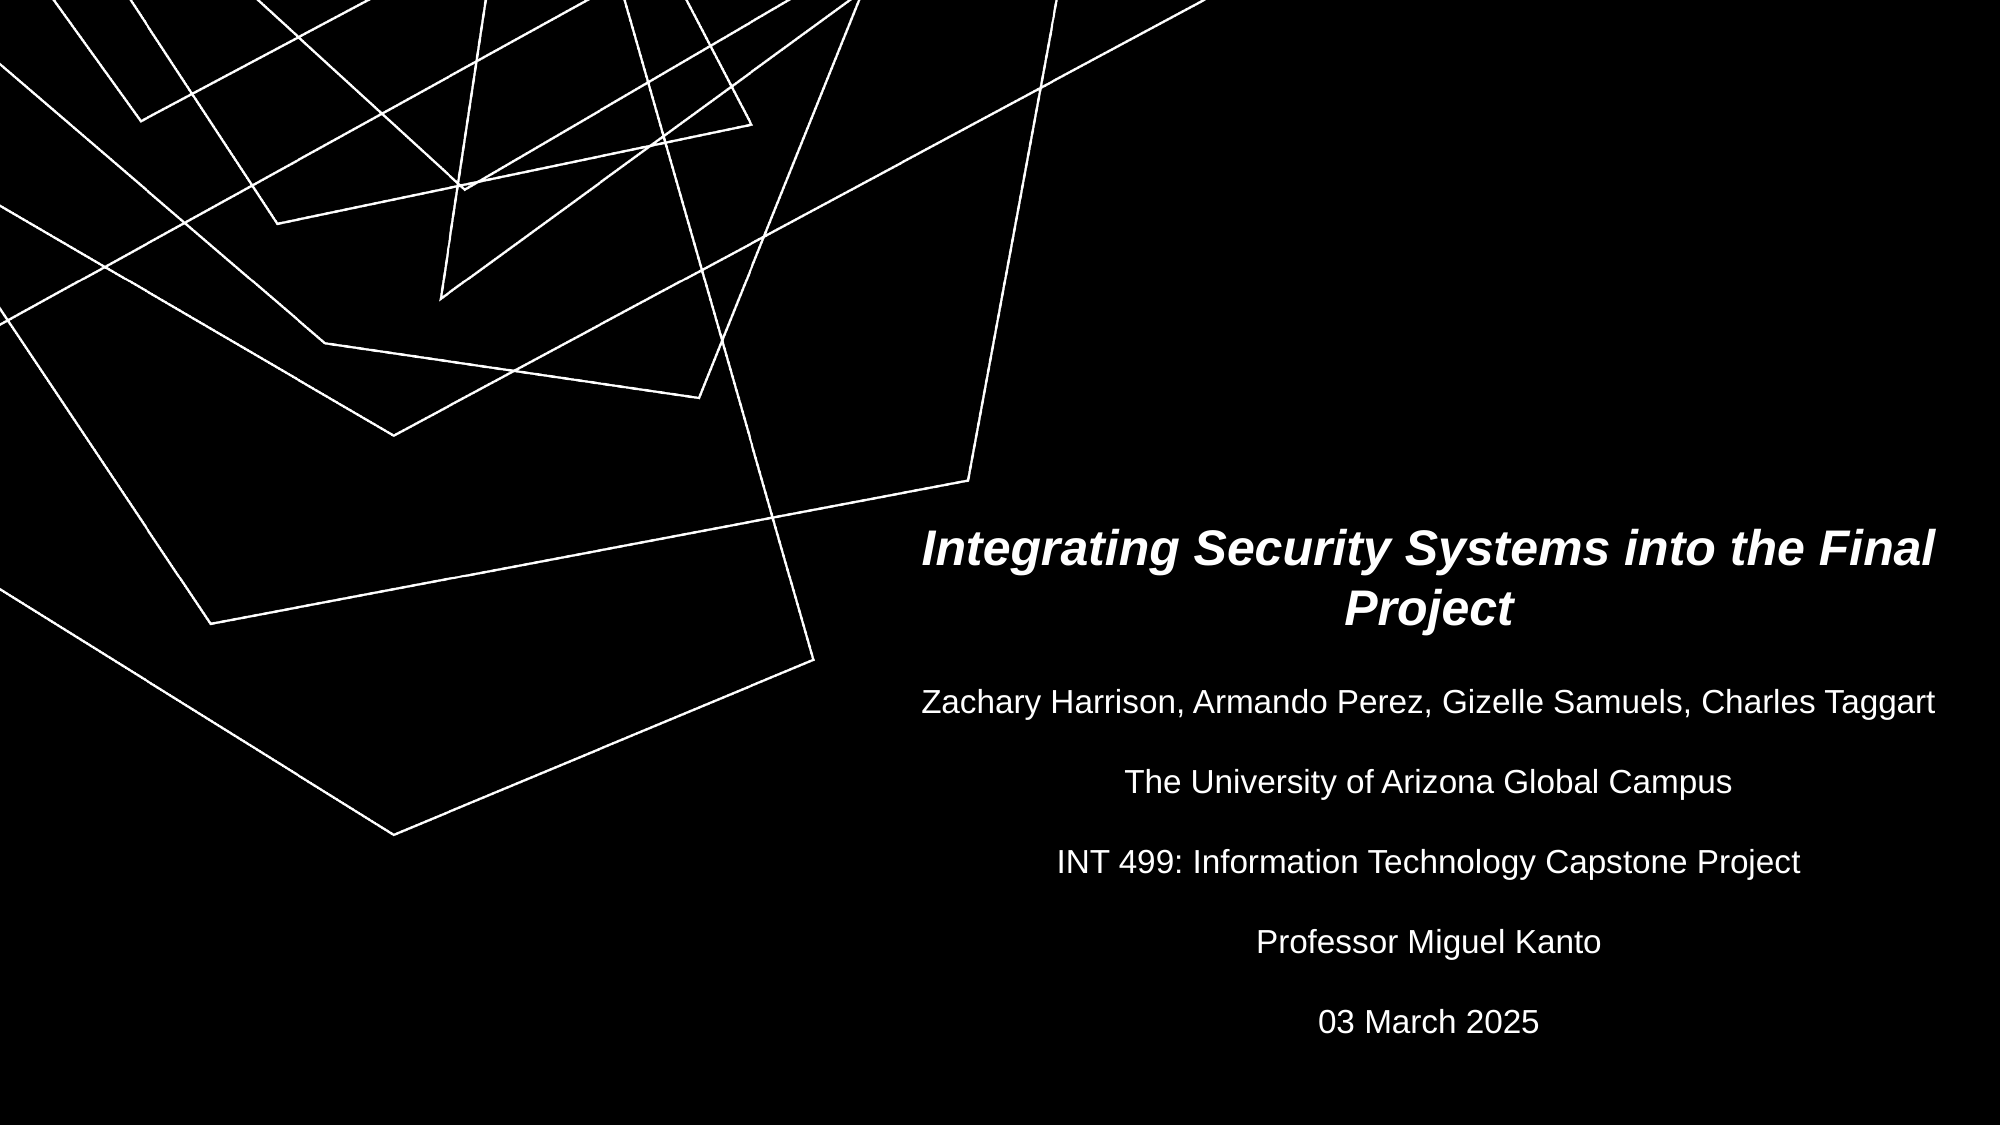

Integrating Security Systems into the Final Project

Zachary Harrison, Armando Perez, Gizelle Samuels, Charles Taggart

The University of Arizona Global Campus

INT 499: Information Technology Capstone Project

Professor Miguel Kanto

03 March 2025